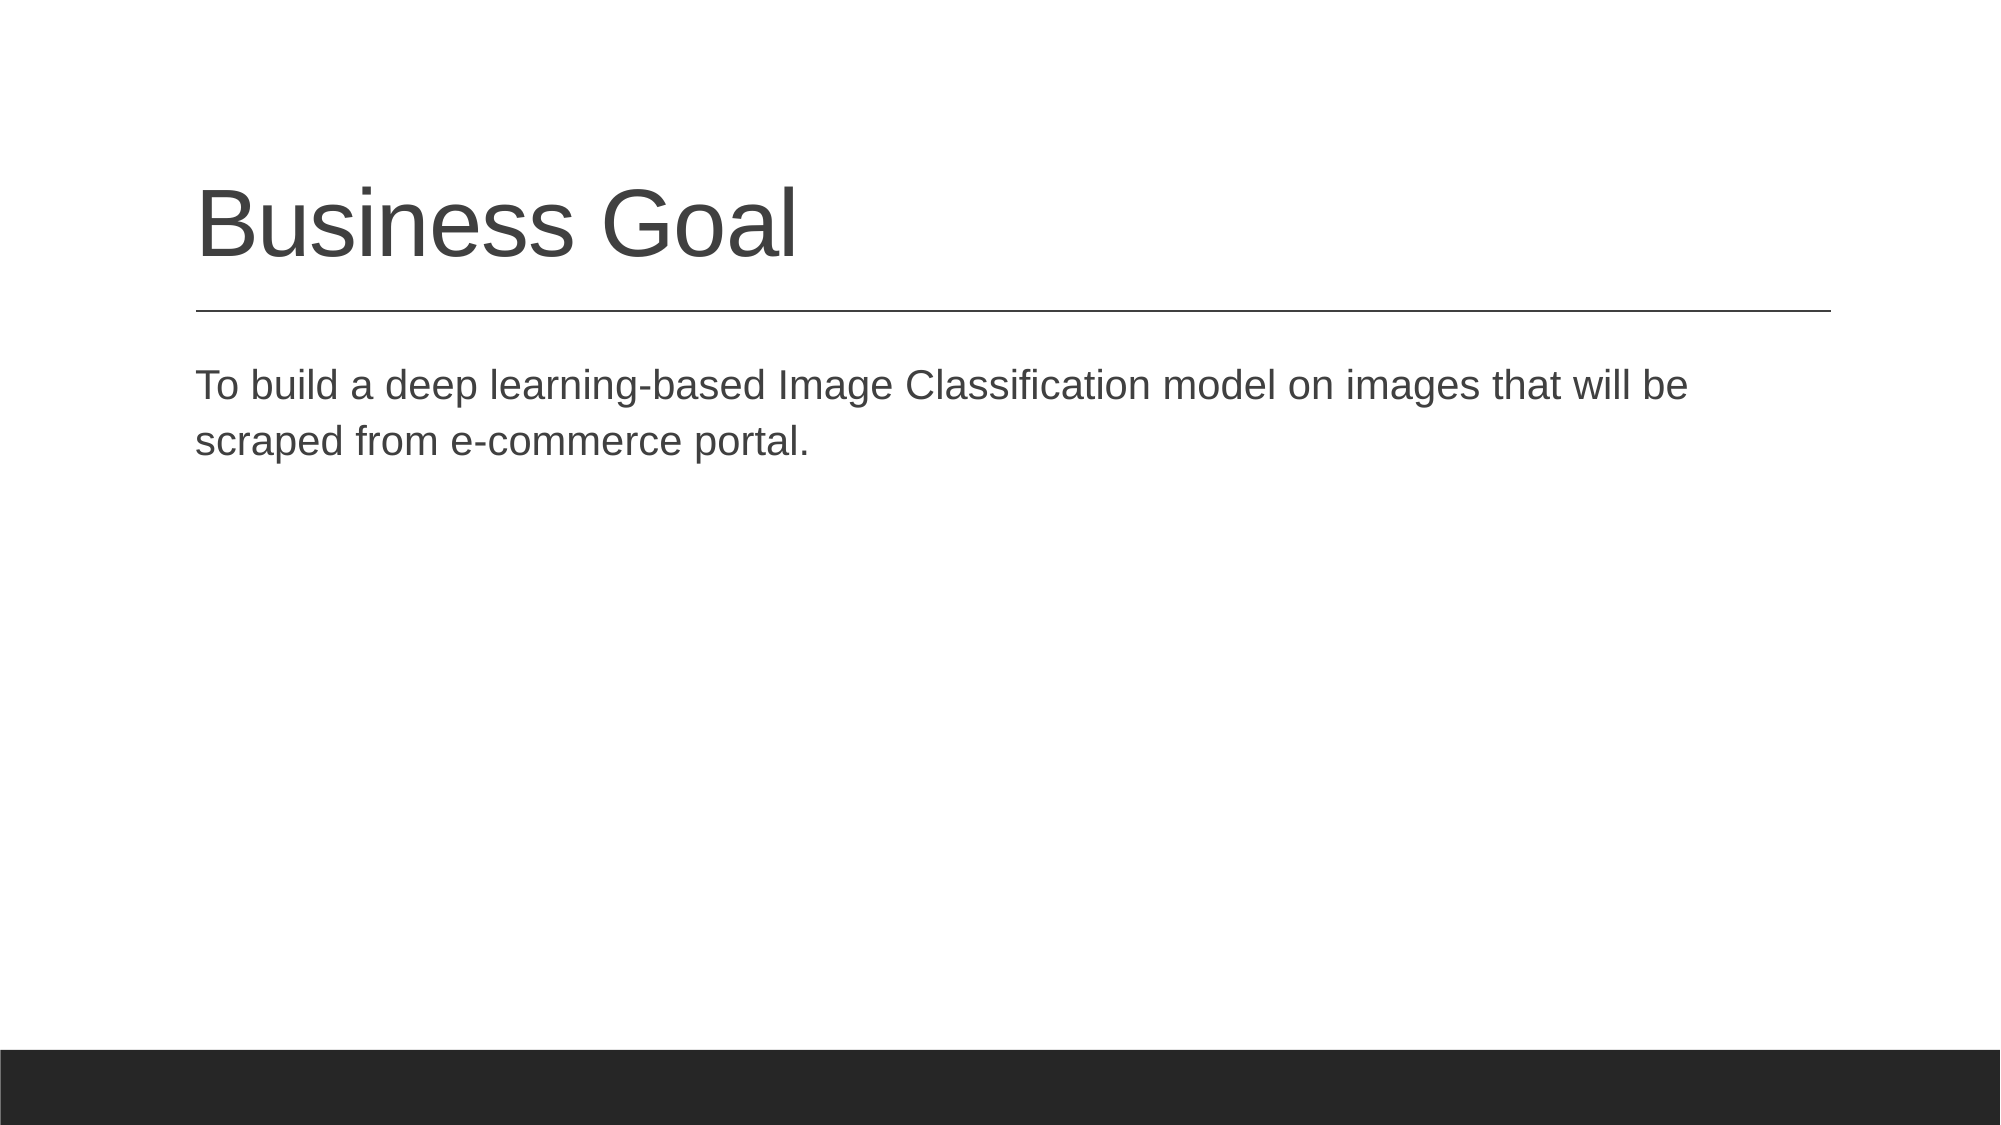

# Business Goal
To build a deep learning-based Image Classification model on images that will be scraped from e-commerce portal.